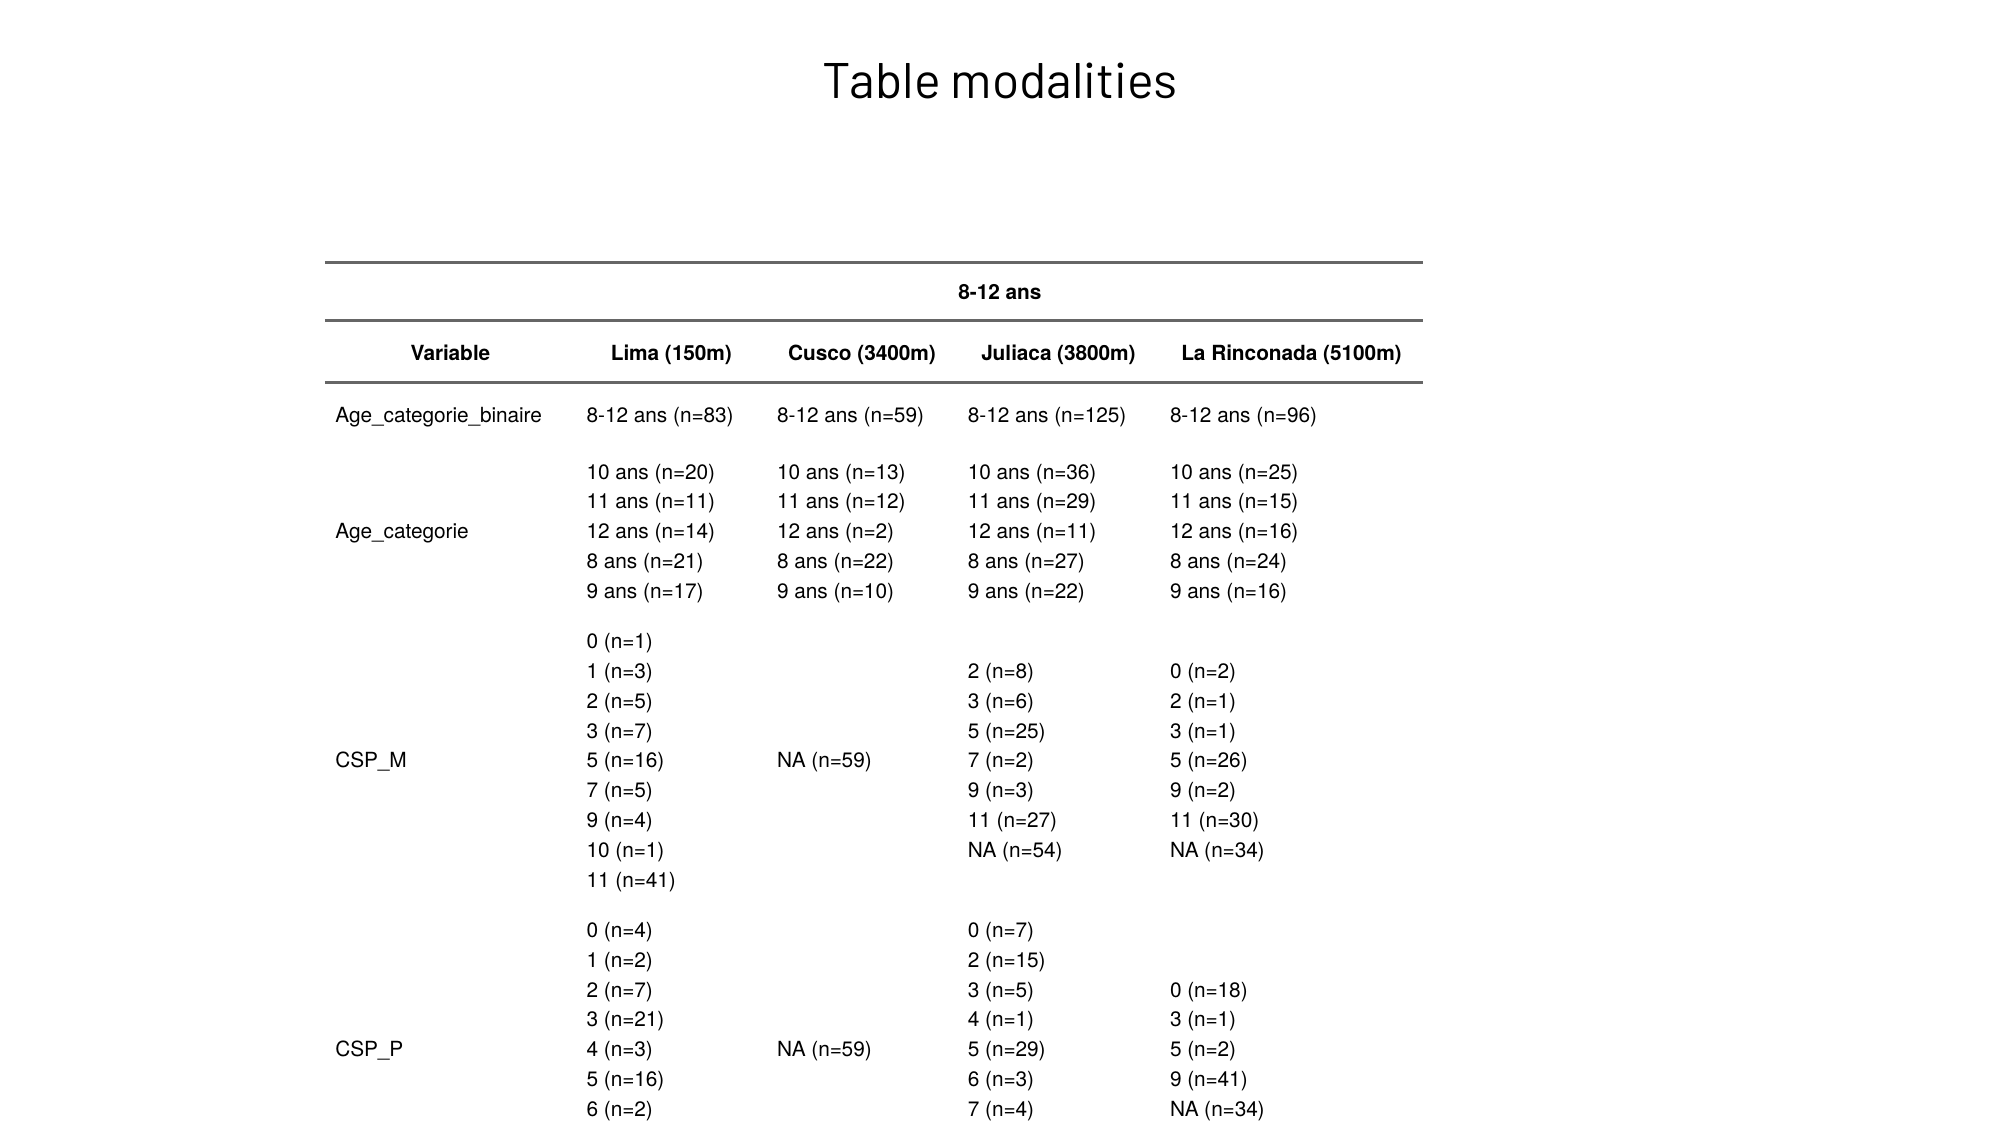

# Table modalities
|  | 8-12 ans | 8-12 ans | 8-12 ans | 8-12 ans |
| --- | --- | --- | --- | --- |
| Variable | Lima (150m) | Cusco (3400m) | Juliaca (3800m) | La Rinconada (5100m) |
| Age\_categorie\_binaire | 8-12 ans (n=83) | 8-12 ans (n=59) | 8-12 ans (n=125) | 8-12 ans (n=96) |
| Age\_categorie | 10 ans (n=20) 11 ans (n=11) 12 ans (n=14) 8 ans (n=21) 9 ans (n=17) | 10 ans (n=13) 11 ans (n=12) 12 ans (n=2) 8 ans (n=22) 9 ans (n=10) | 10 ans (n=36) 11 ans (n=29) 12 ans (n=11) 8 ans (n=27) 9 ans (n=22) | 10 ans (n=25) 11 ans (n=15) 12 ans (n=16) 8 ans (n=24) 9 ans (n=16) |
| CSP\_M | 0 (n=1) 1 (n=3) 2 (n=5) 3 (n=7) 5 (n=16) 7 (n=5) 9 (n=4) 10 (n=1) 11 (n=41) | NA (n=59) | 2 (n=8) 3 (n=6) 5 (n=25) 7 (n=2) 9 (n=3) 11 (n=27) NA (n=54) | 0 (n=2) 2 (n=1) 3 (n=1) 5 (n=26) 9 (n=2) 11 (n=30) NA (n=34) |
| CSP\_P | 0 (n=4) 1 (n=2) 2 (n=7) 3 (n=21) 4 (n=3) 5 (n=16) 6 (n=2) 7 (n=14) 9 (n=14) | NA (n=59) | 0 (n=7) 2 (n=15) 3 (n=5) 4 (n=1) 5 (n=29) 6 (n=3) 7 (n=4) 9 (n=7) NA (n=54) | 0 (n=18) 3 (n=1) 5 (n=2) 9 (n=41) NA (n=34) |